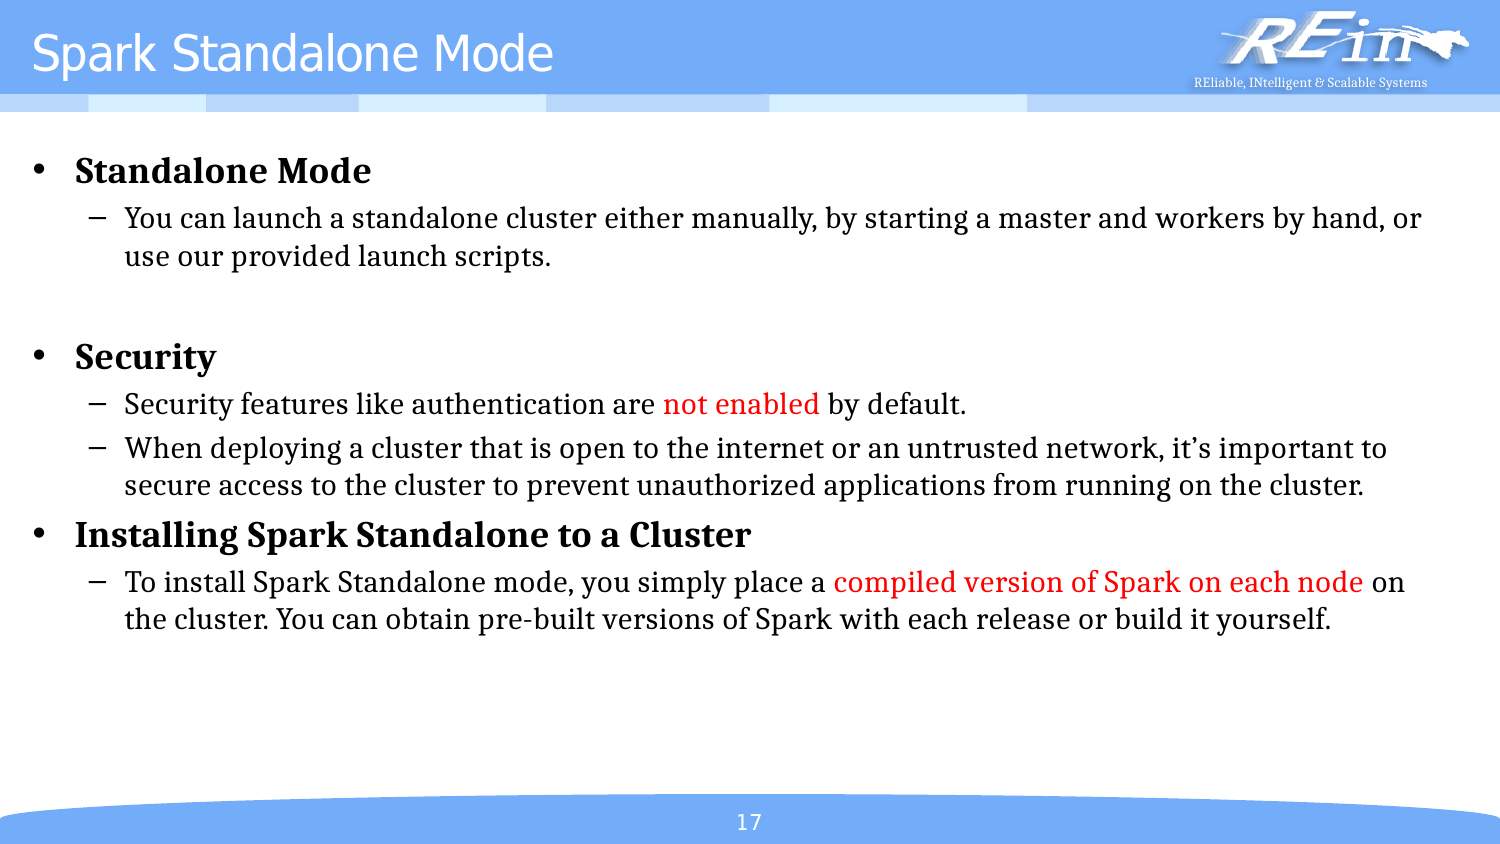

# Spark Standalone Mode
Standalone Mode
You can launch a standalone cluster either manually, by starting a master and workers by hand, or use our provided launch scripts.

Security
Security features like authentication are not enabled by default.
When deploying a cluster that is open to the internet or an untrusted network, it’s important to secure access to the cluster to prevent unauthorized applications from running on the cluster.
Installing Spark Standalone to a Cluster
To install Spark Standalone mode, you simply place a compiled version of Spark on each node on the cluster. You can obtain pre-built versions of Spark with each release or build it yourself.

17